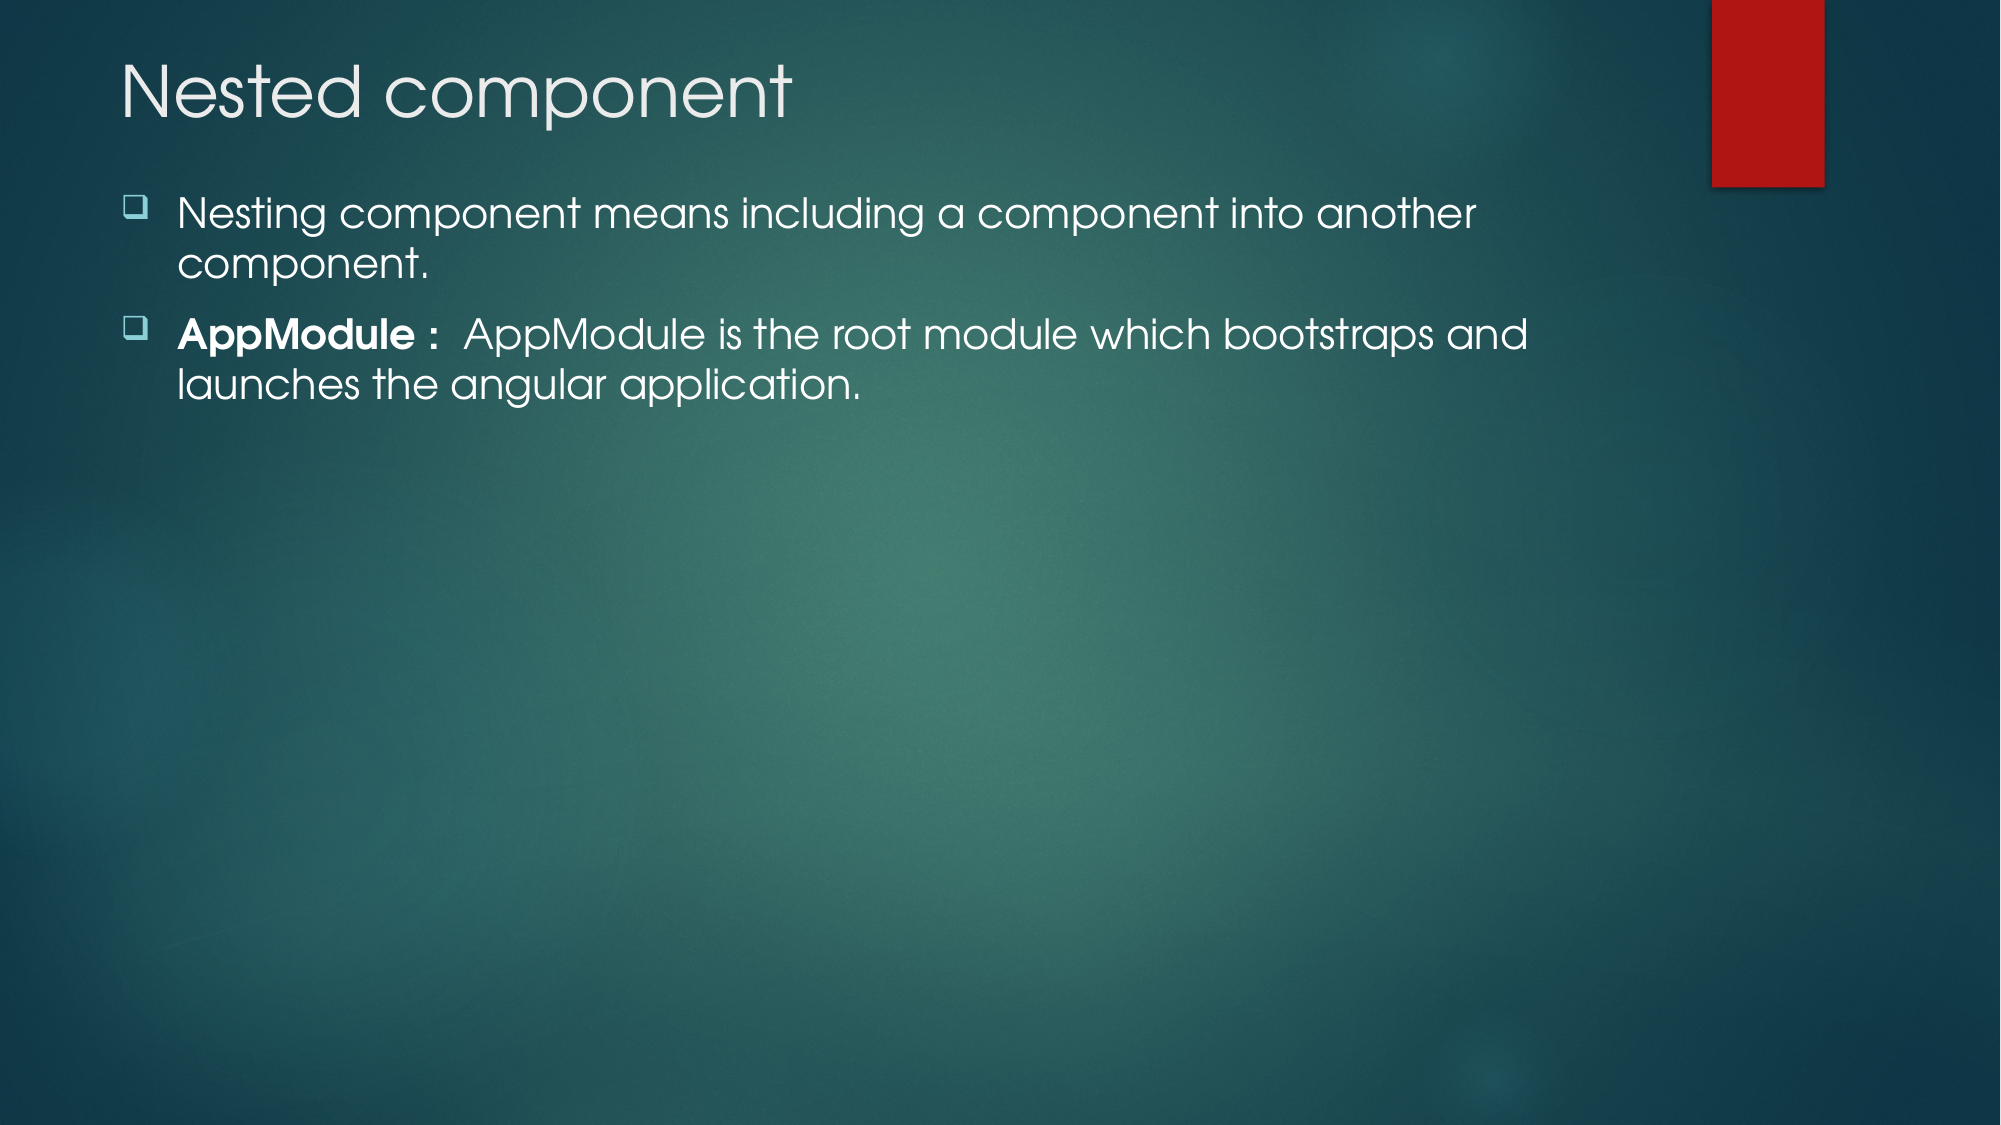

# Nested component
Nesting component means including a component into another component.
AppModule :  AppModule is the root module which bootstraps and launches the angular application.